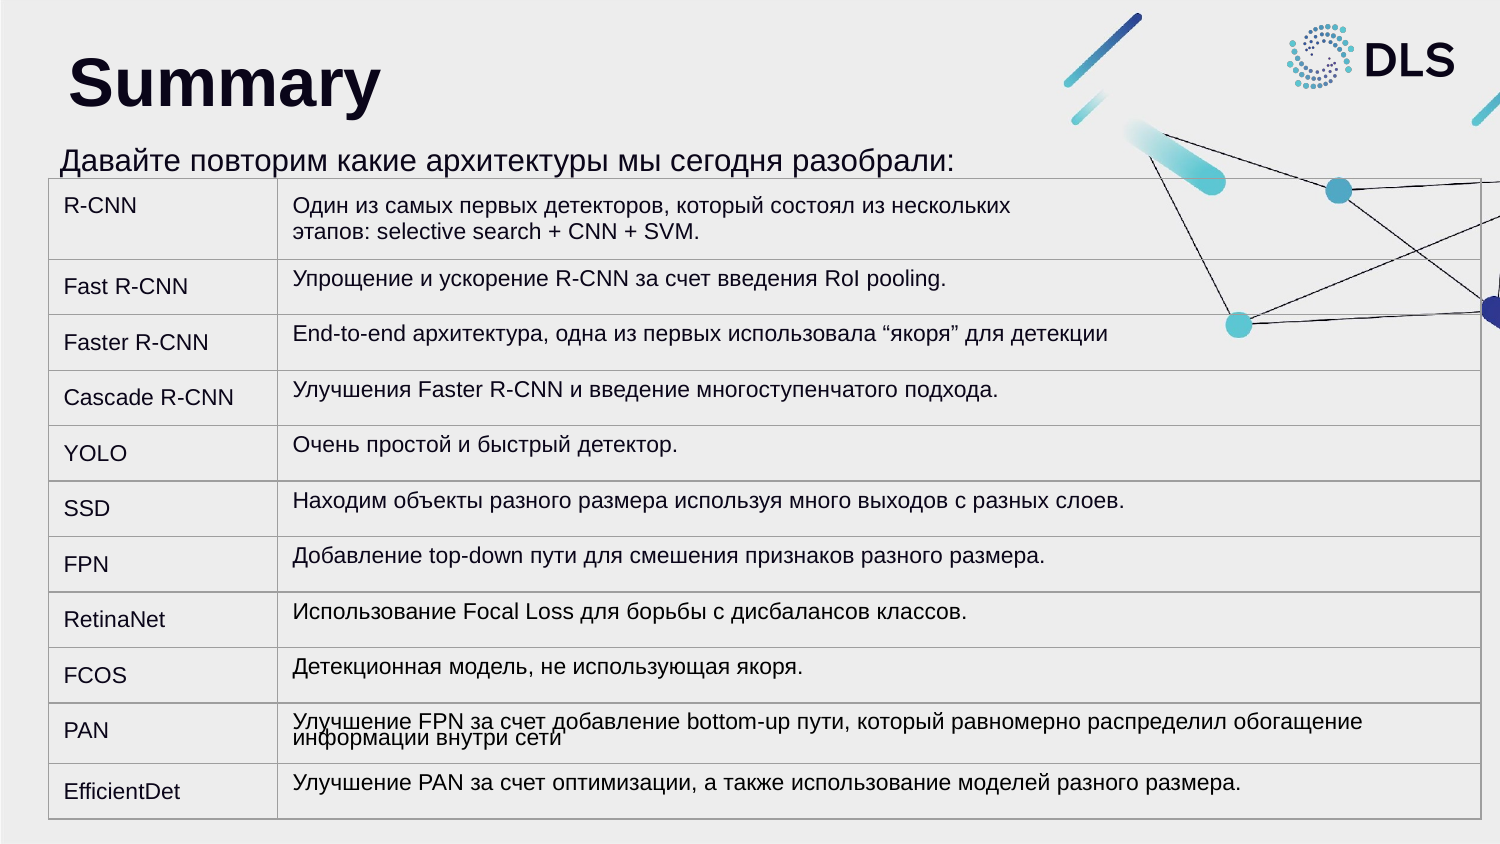

# Summary
Давайте повторим какие архитектуры мы сегодня разобрали:
| R-CNN | Один из самых первых детекторов, который состоял из нескольких этапов: selective search + CNN + SVM. |
| --- | --- |
| Fast R-CNN | Упрощение и ускорение R-CNN за счет введения RoI pooling. |
| Faster R-CNN | End-to-end архитектура, одна из первых использовала “якоря” для детекции |
| Cascade R-CNN | Улучшения Faster R-CNN и введение многоступенчатого подхода. |
| YOLO | Очень простой и быстрый детектор. |
| SSD | Находим объекты разного размера используя много выходов с разных слоев. |
| FPN | Добавление top-down пути для смешения признаков разного размера. |
| RetinaNet | Использование Focal Loss для борьбы с дисбалансов классов. |
| FCOS | Детекционная модель, не использующая якоря. |
| PAN | Улучшение FPN за счет добавление bottom-up пути, который равномерно распределил обогащение информации внутри сети |
| EfficientDet | Улучшение PAN за счет оптимизации, а также использование моделей разного размера. |